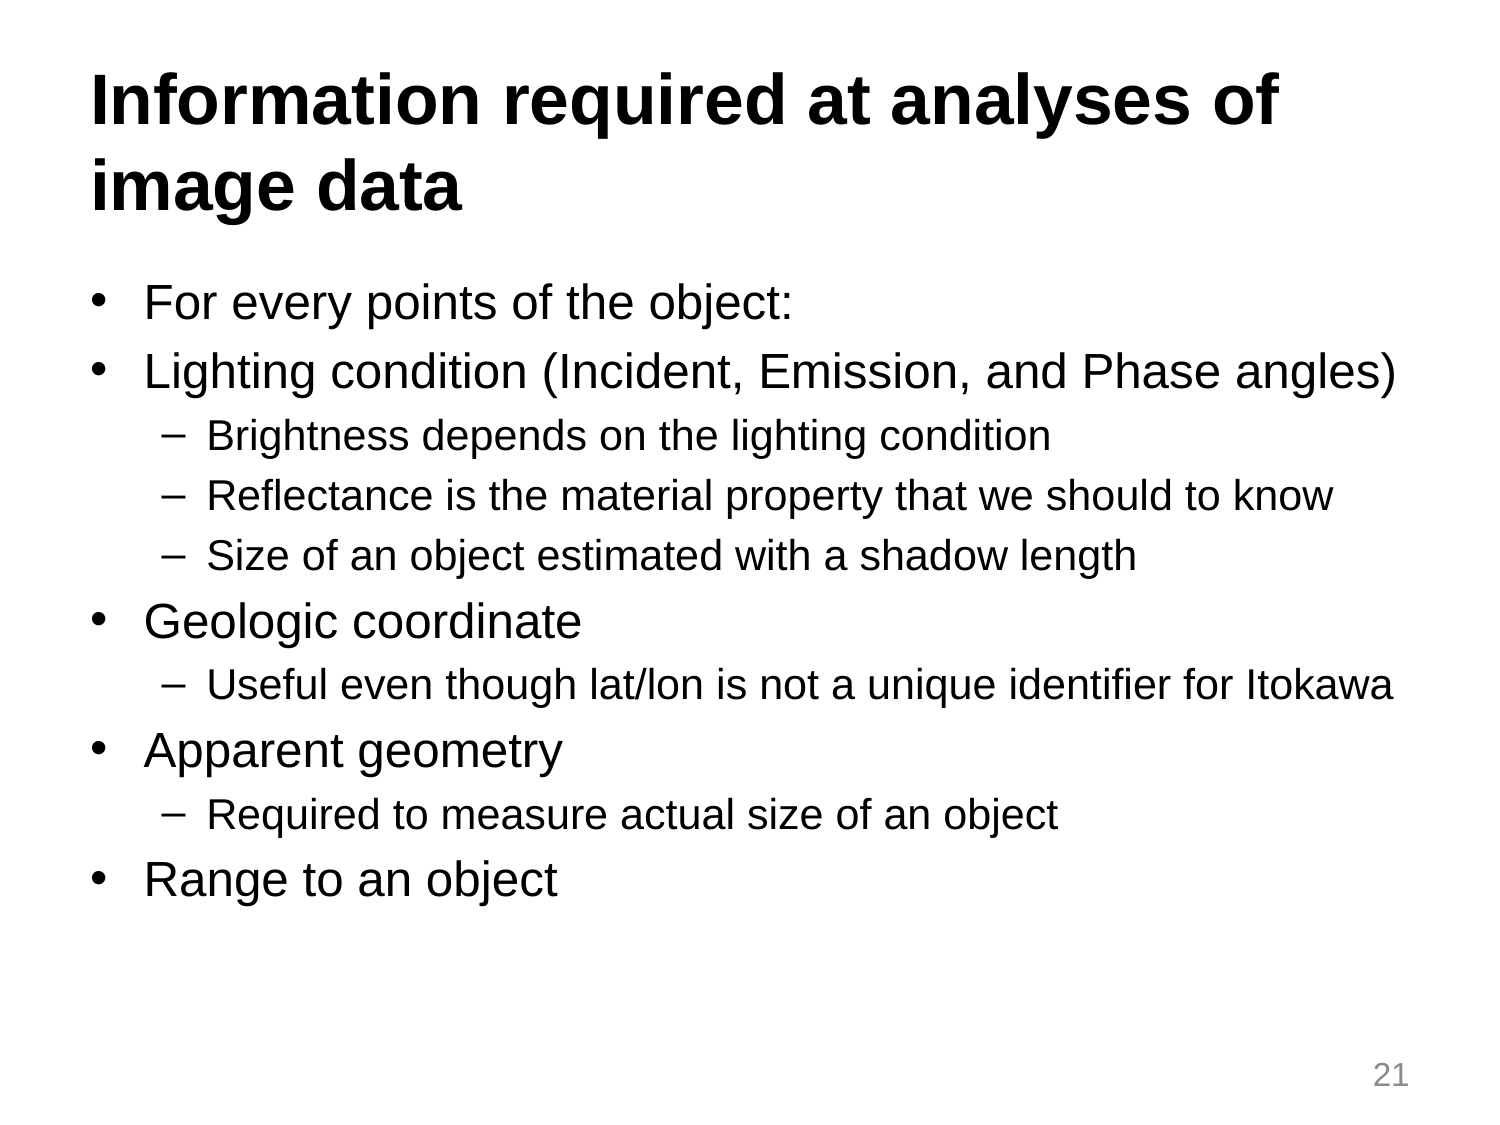

# Information required at analyses of image data
For every points of the object:
Lighting condition (Incident, Emission, and Phase angles)
Brightness depends on the lighting condition
Reflectance is the material property that we should to know
Size of an object estimated with a shadow length
Geologic coordinate
Useful even though lat/lon is not a unique identifier for Itokawa
Apparent geometry
Required to measure actual size of an object
Range to an object
21